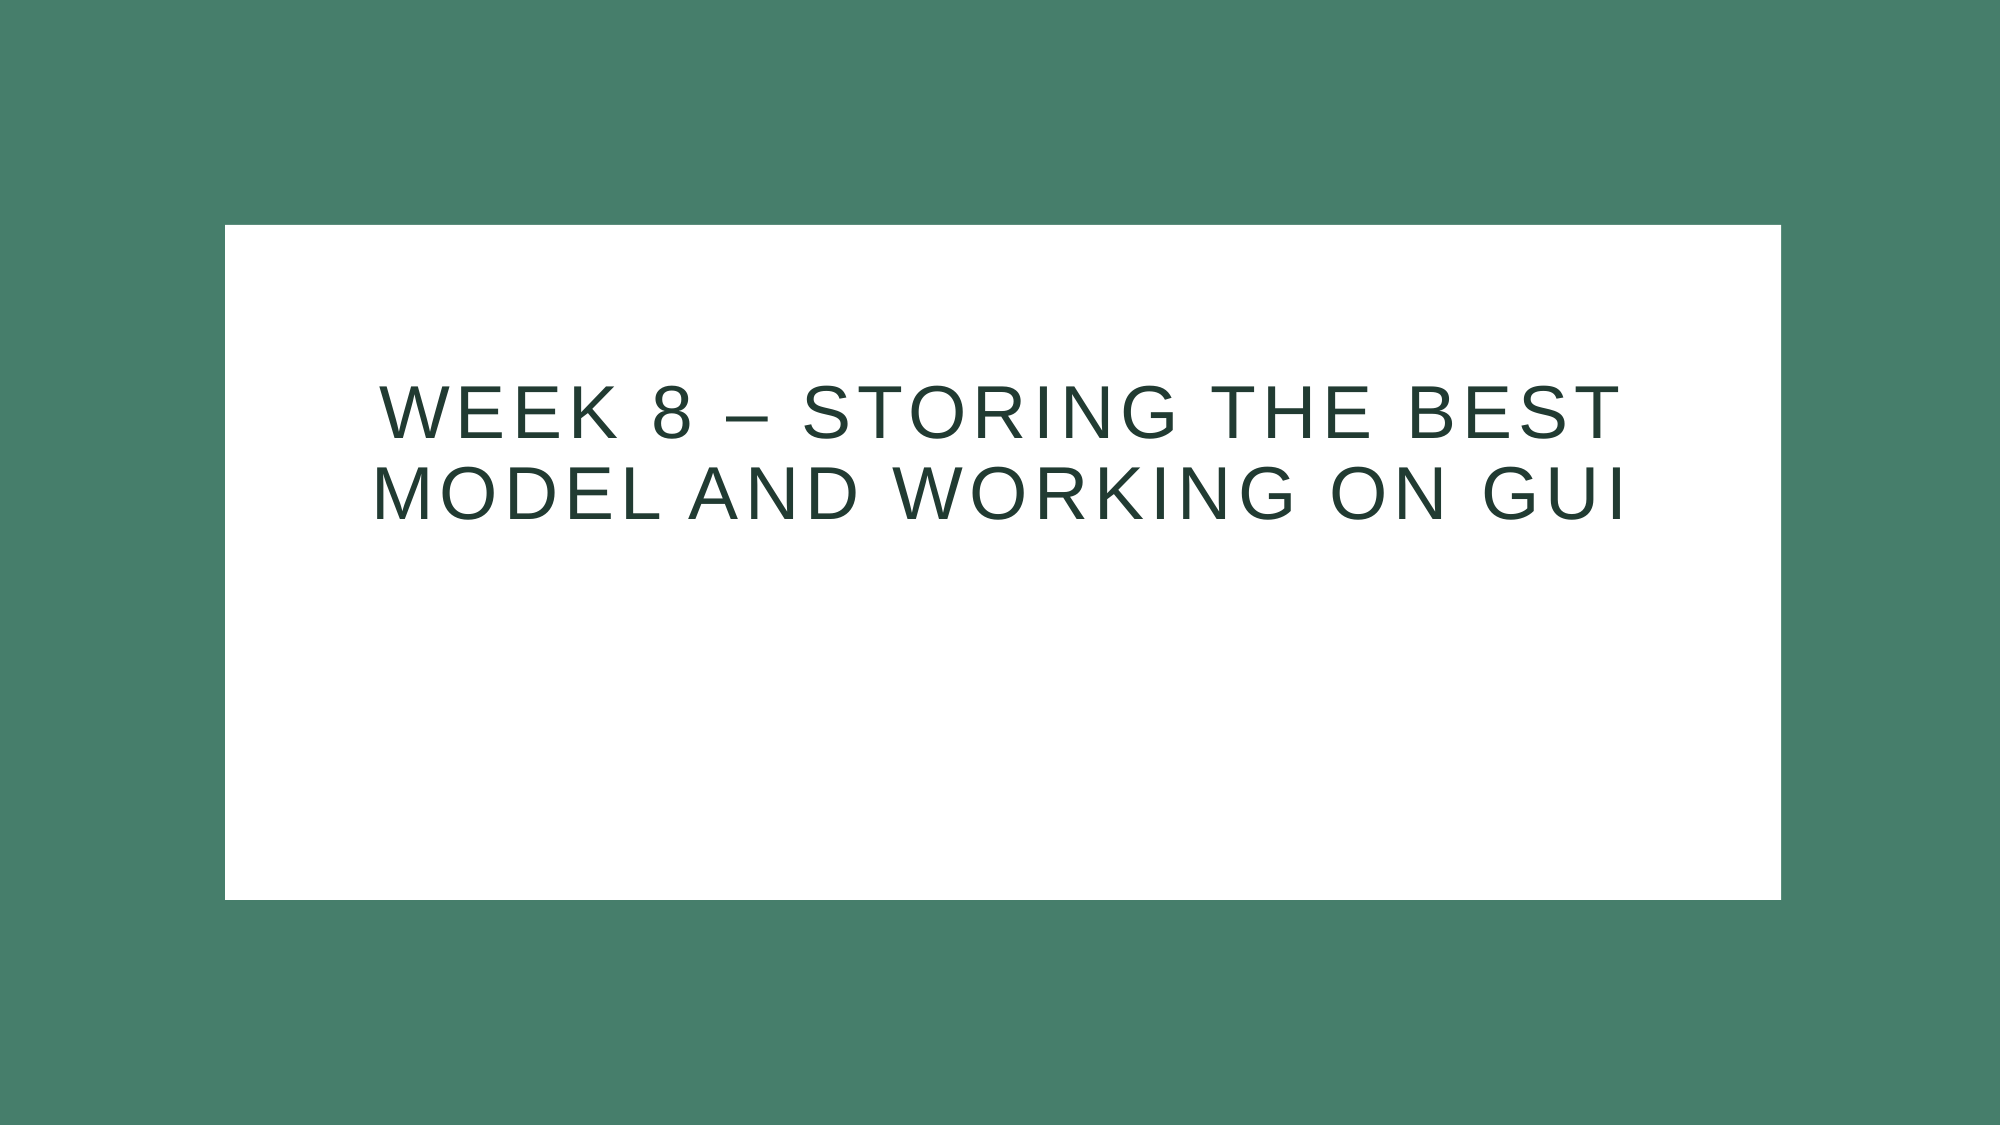

# Week 8 – Storing the best model and Working on GUI